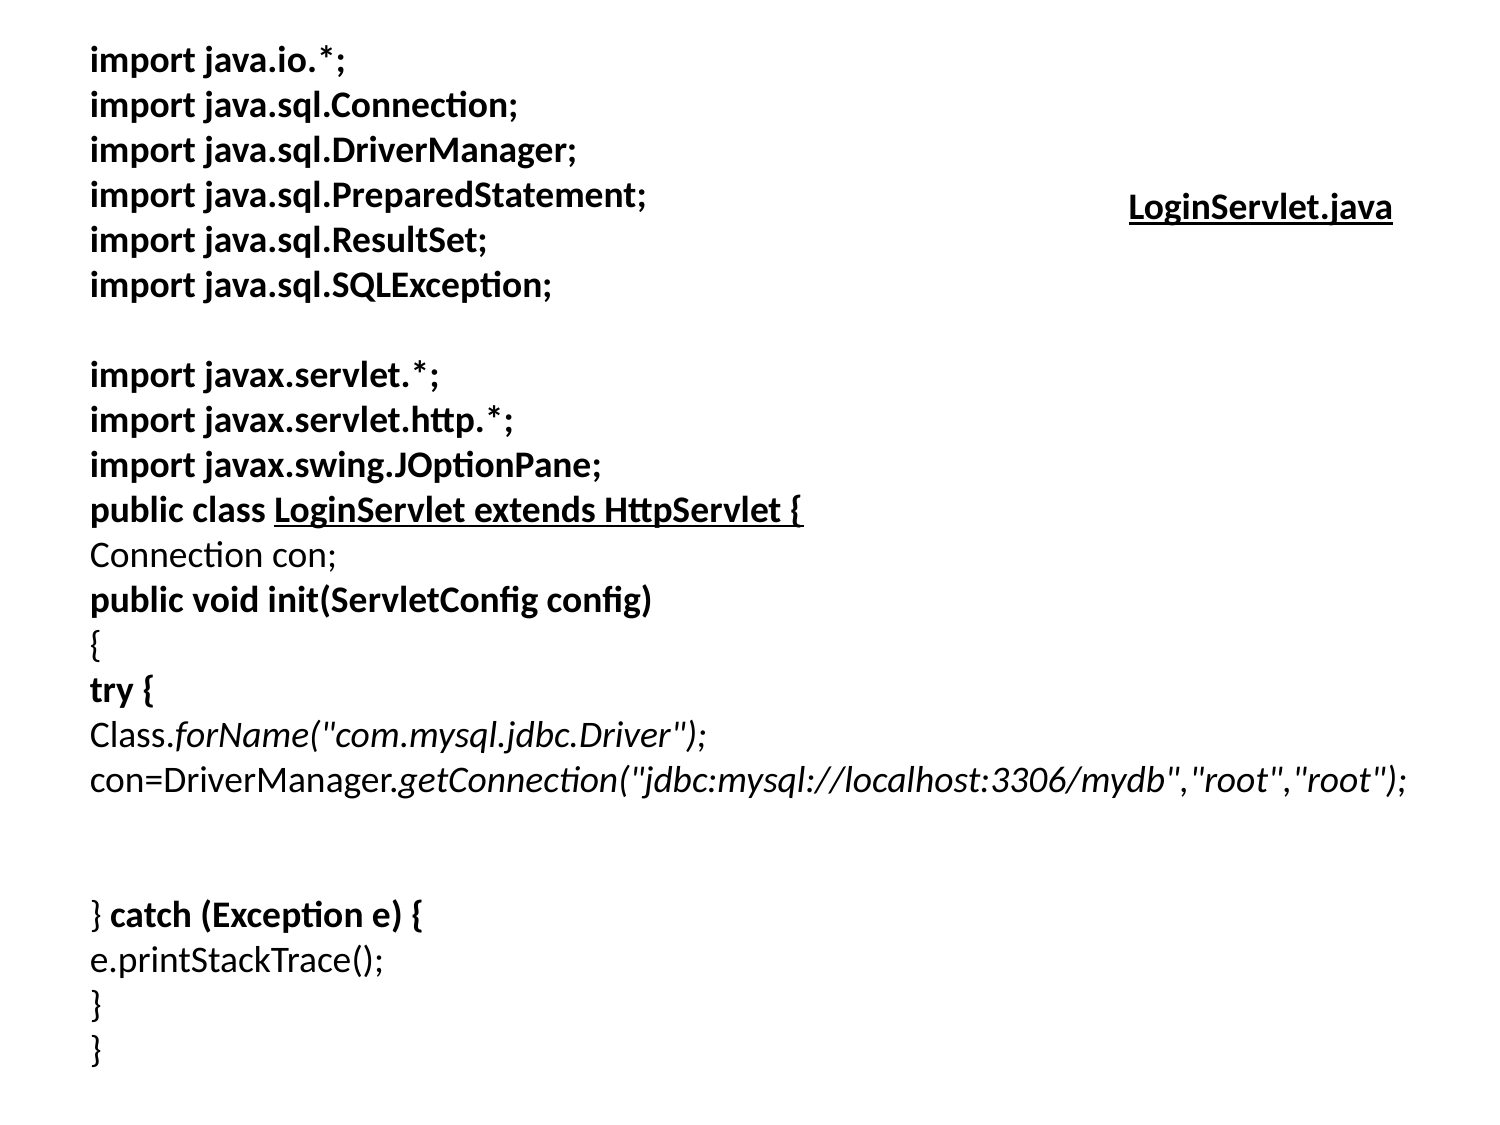

import java.io.*;
import java.sql.Connection;
import java.sql.DriverManager;
import java.sql.PreparedStatement;
import java.sql.ResultSet;
import java.sql.SQLException;

import javax.servlet.*;
import javax.servlet.http.*;
import javax.swing.JOptionPane;
public class LoginServlet extends HttpServlet {
Connection con;
public void init(ServletConfig config)
{
try {
Class.forName("com.mysql.jdbc.Driver");
con=DriverManager.getConnection("jdbc:mysql://localhost:3306/mydb","root","root");

} catch (Exception e) {
e.printStackTrace();
}
}

LoginServlet.java